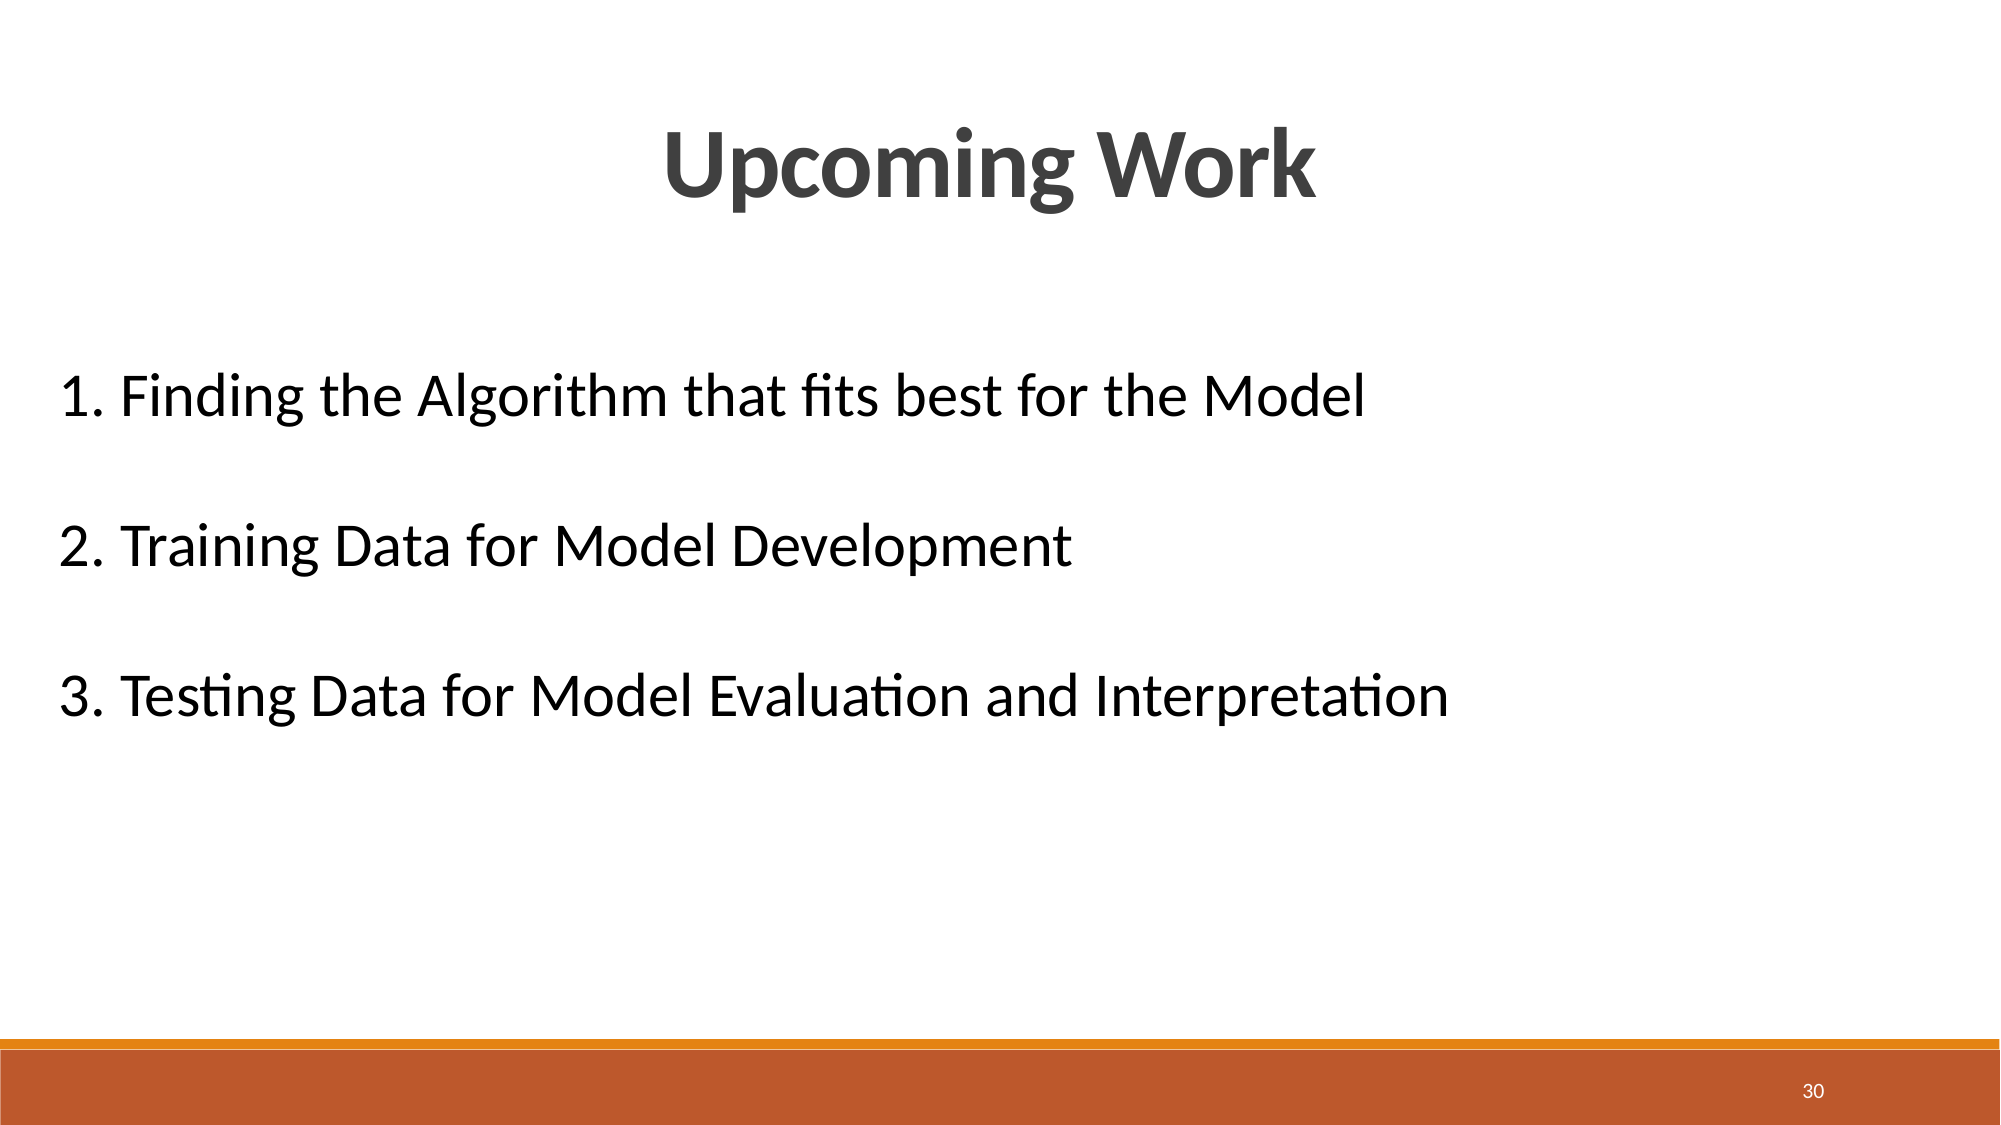

Upcoming Work

1. Finding the Algorithm that fits best for the Model

2. Training Data for Model Development

3. Testing Data for Model Evaluation and Interpretation

30